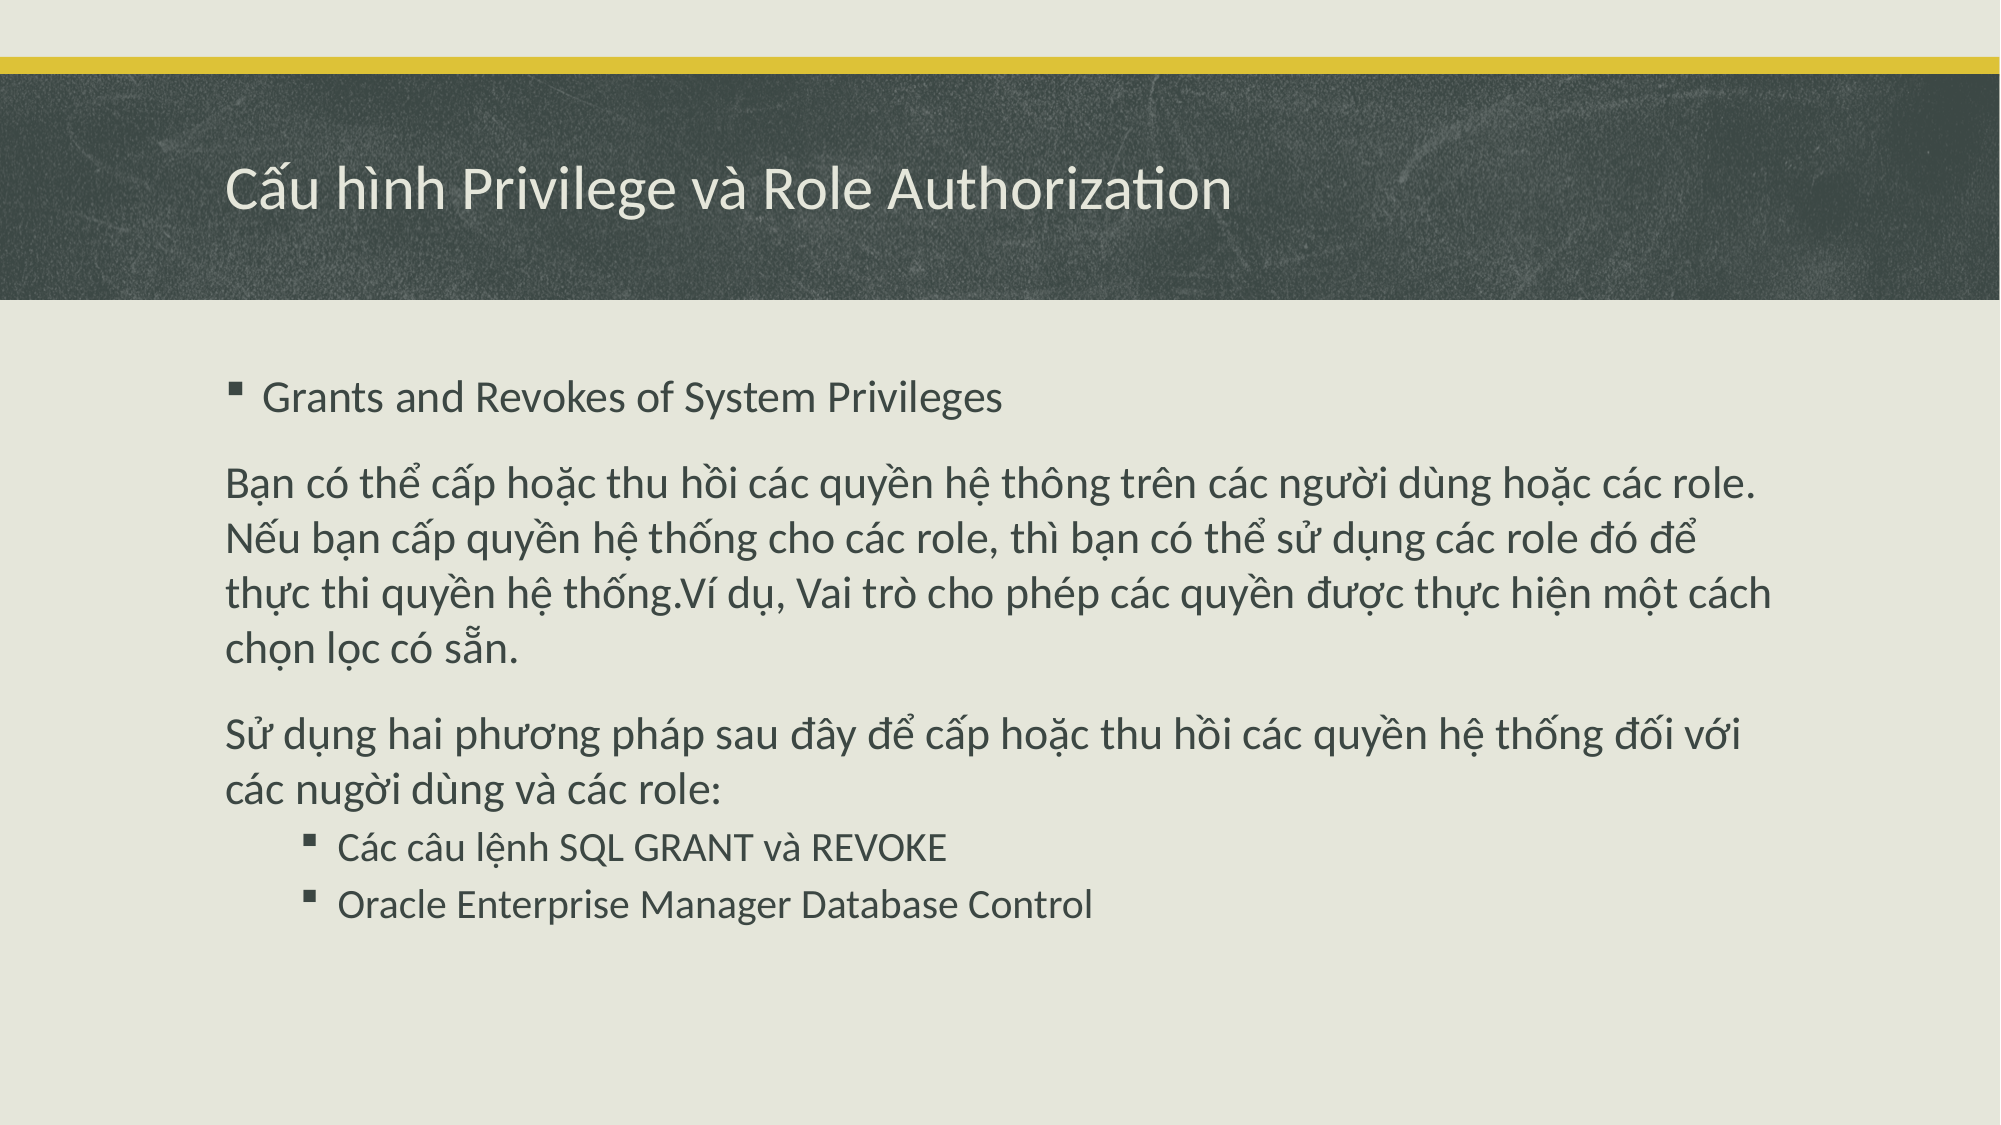

# Cấu hình Privilege và Role Authorization
Grants and Revokes of System Privileges
Bạn có thể cấp hoặc thu hồi các quyền hệ thông trên các người dùng hoặc các role. Nếu bạn cấp quyền hệ thống cho các role, thì bạn có thể sử dụng các role đó để thực thi quyền hệ thống.Ví dụ, Vai trò cho phép các quyền được thực hiện một cách chọn lọc có sẵn.
Sử dụng hai phương pháp sau đây để cấp hoặc thu hồi các quyền hệ thống đối với các nugời dùng và các role:
Các câu lệnh SQL GRANT và REVOKE
Oracle Enterprise Manager Database Control